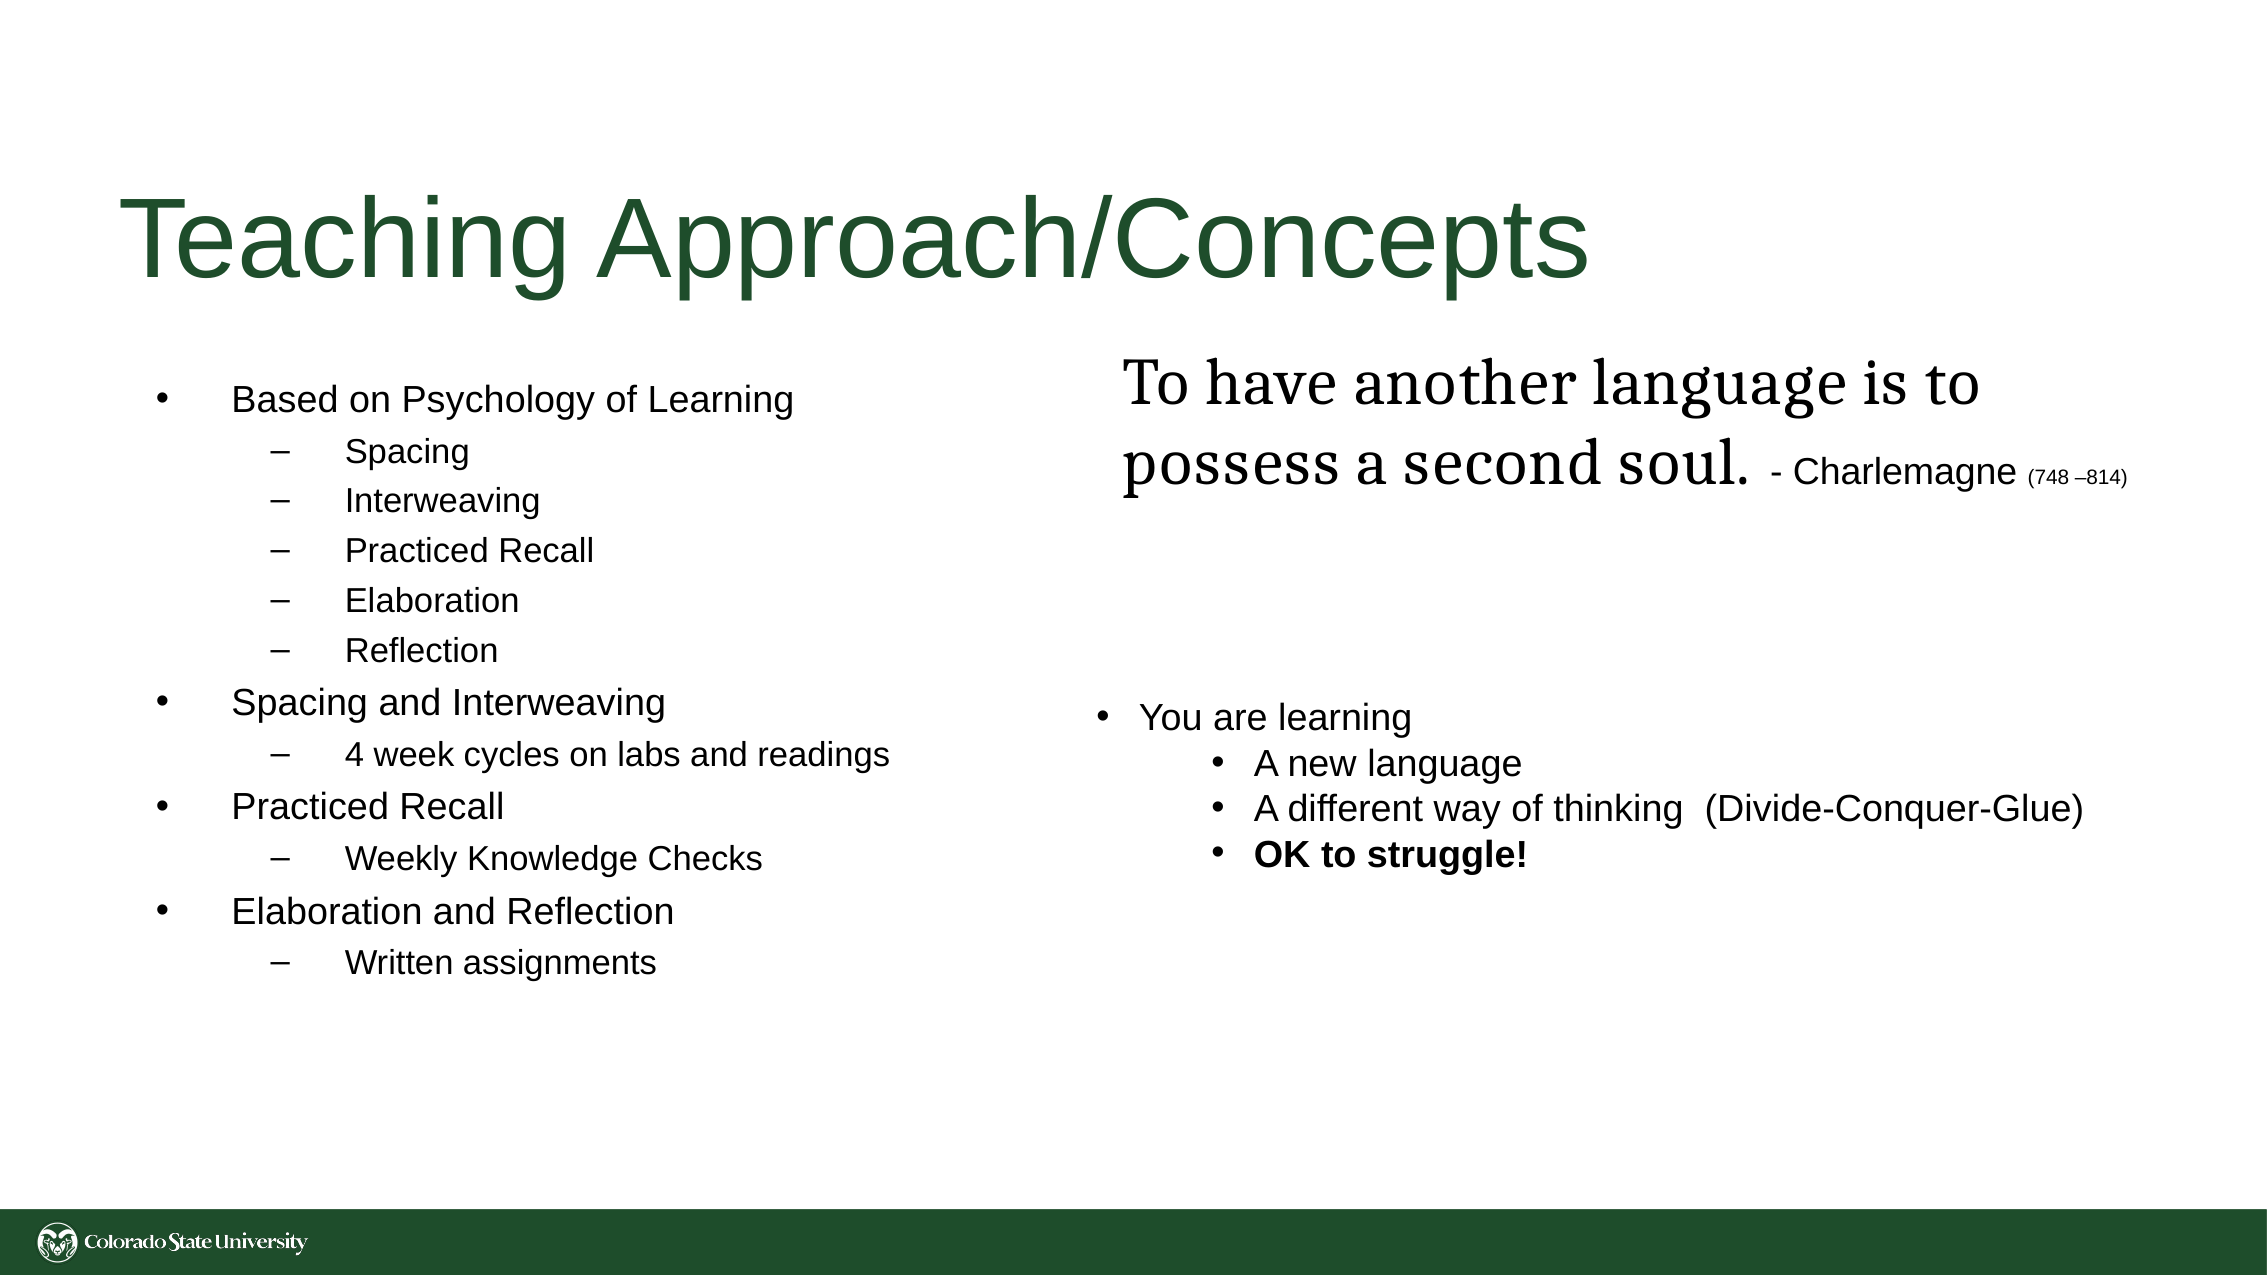

# Teaching Approach/Concepts
To have another language is to possess a second soul. - Charlemagne (748 –814)
Based on Psychology of Learning
Spacing
Interweaving
Practiced Recall
Elaboration
Reflection
Spacing and Interweaving
4 week cycles on labs and readings
Practiced Recall
Weekly Knowledge Checks
Elaboration and Reflection
Written assignments
You are learning
A new language
A different way of thinking  (Divide-Conquer-Glue)
OK to struggle!